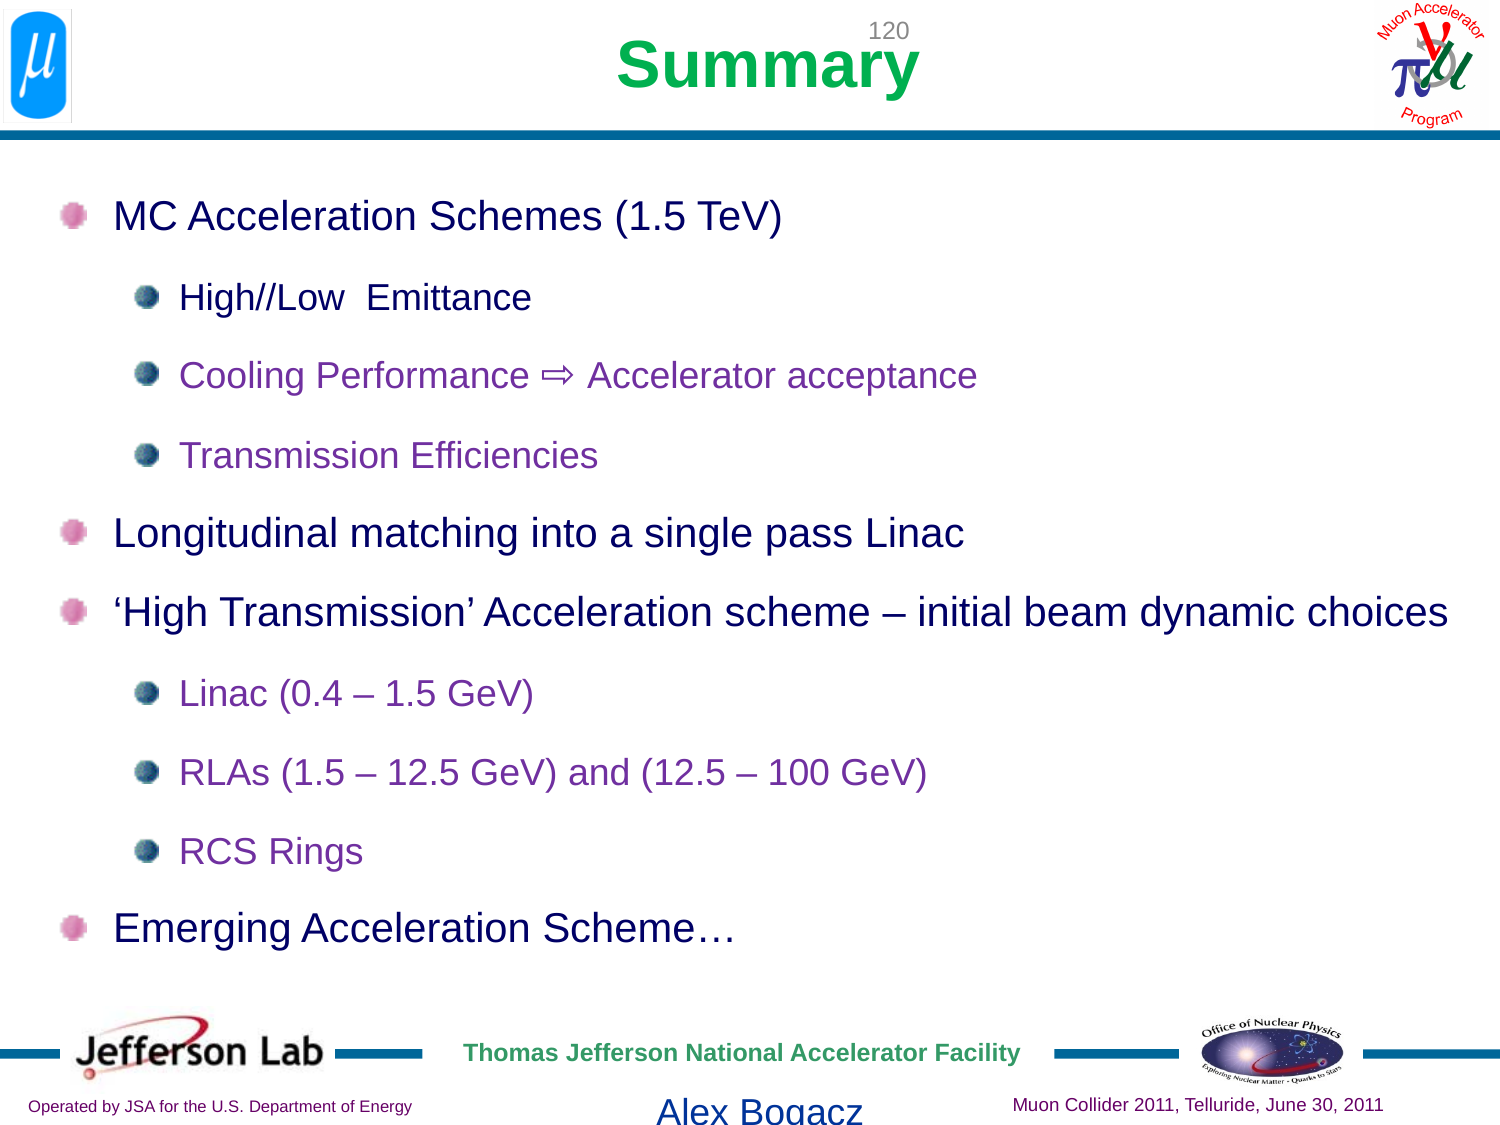

120
# Summary
MC Acceleration Schemes (1.5 TeV)
High//Low  Emittance
Cooling Performance ⇨ Accelerator acceptance
Transmission Efficiencies
Longitudinal matching into a single pass Linac
‘High Transmission’ Acceleration scheme – initial beam dynamic choices
Linac (0.4 – 1.5 GeV)
RLAs (1.5 – 12.5 GeV) and (12.5 – 100 GeV)
RCS Rings
Emerging Acceleration Scheme…
Muon Collider 2011, Telluride, June 30, 2011